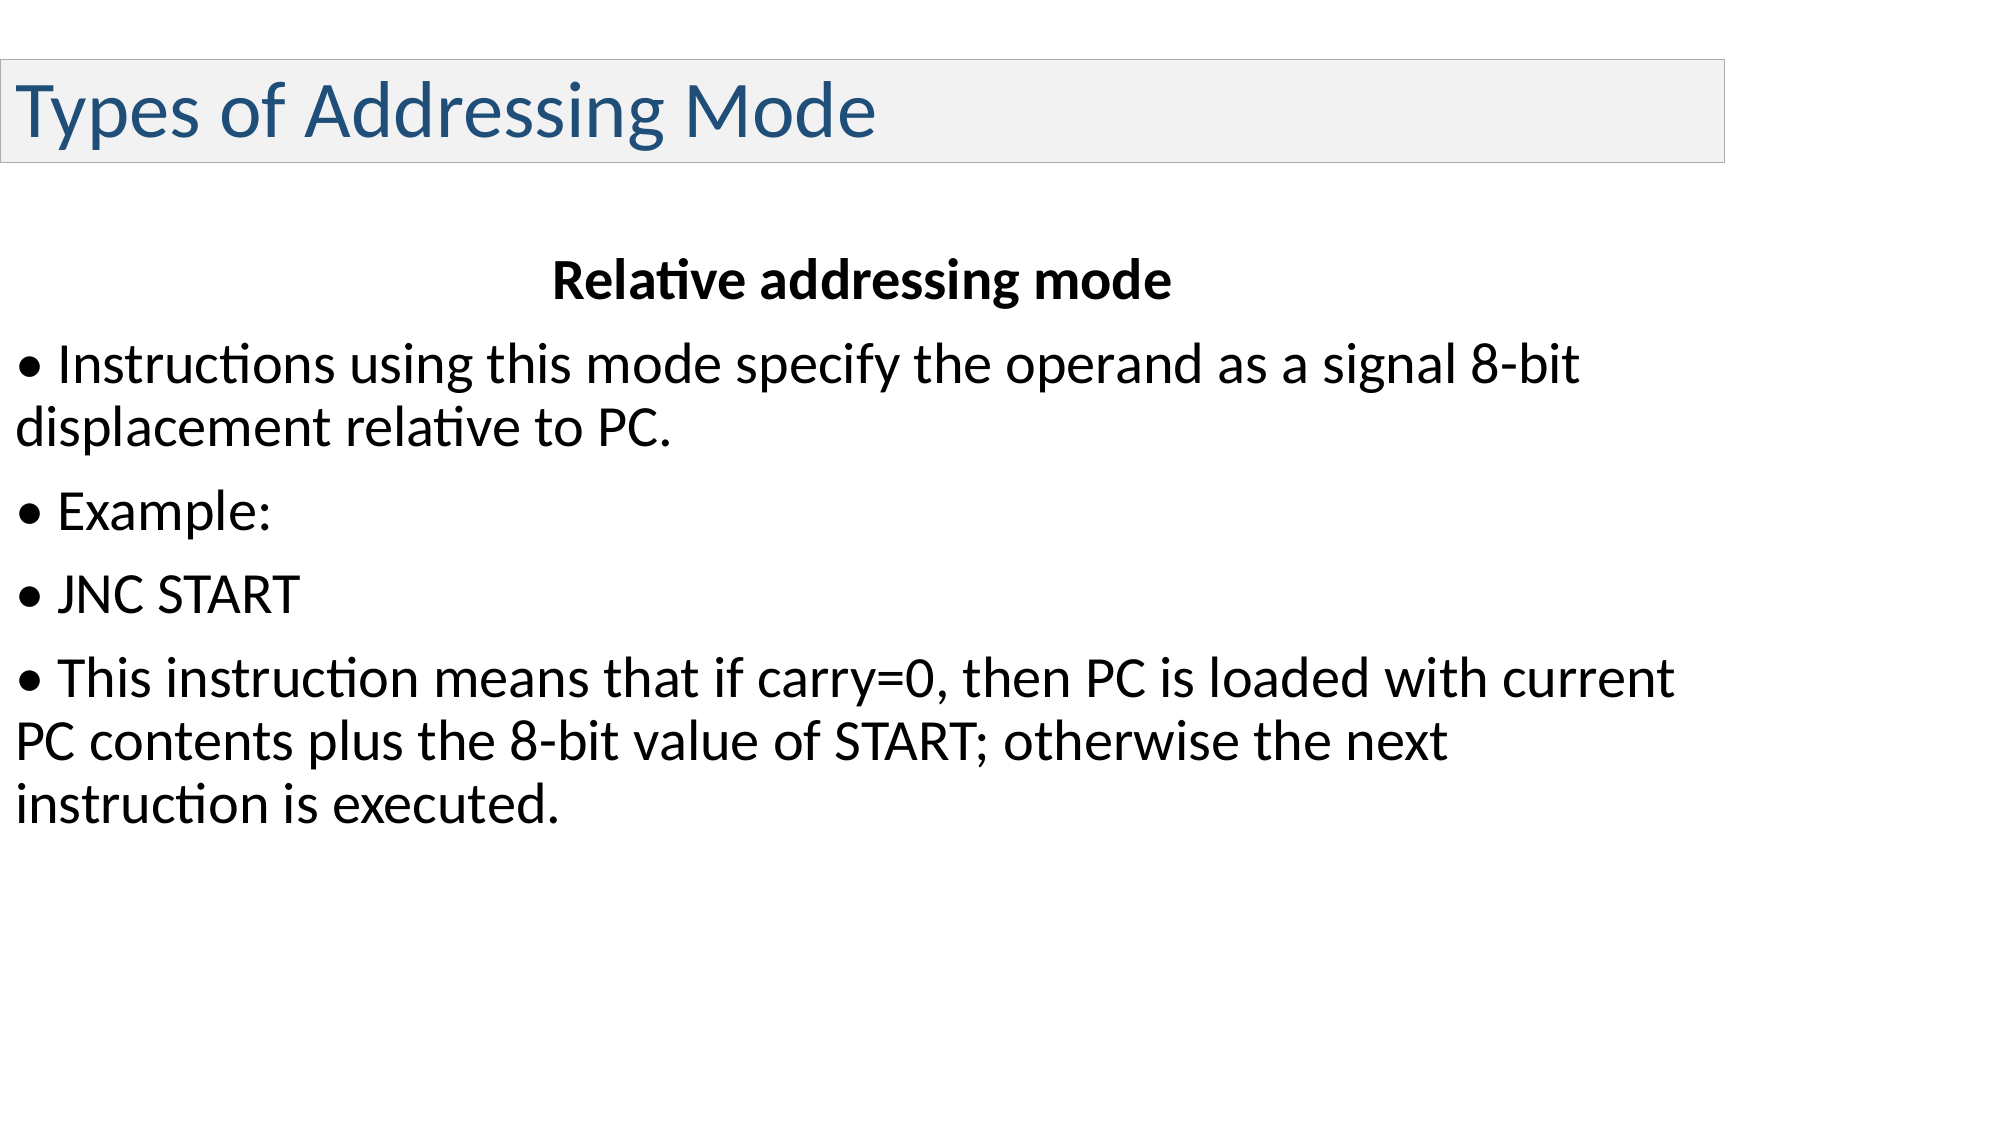

Types of Addressing Mode
Relative addressing mode
• Instructions using this mode specify the operand as a signal 8-bit displacement relative to PC.
• Example:
• JNC START
• This instruction means that if carry=0, then PC is loaded with current PC contents plus the 8-bit value of START; otherwise the next instruction is executed.